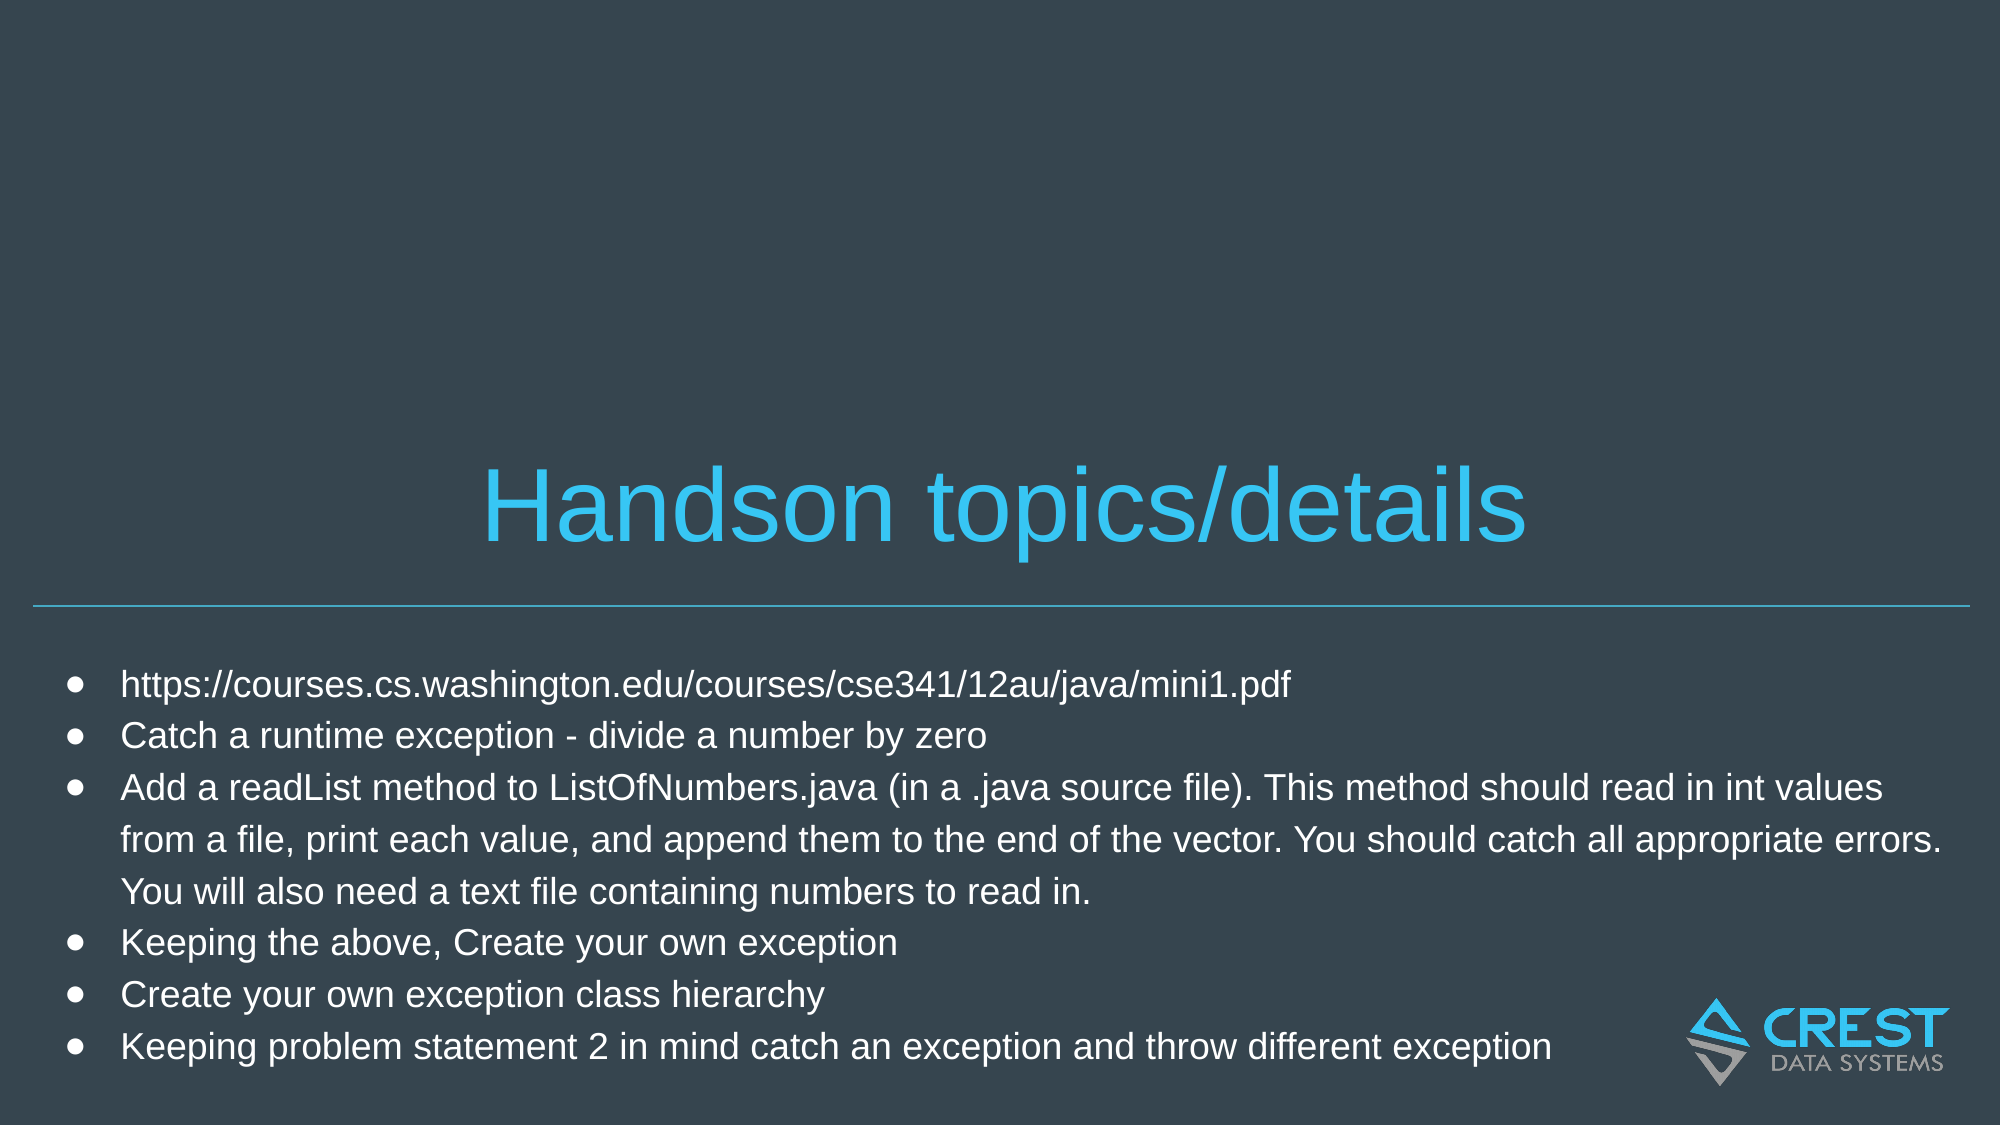

# Handson topics/details
https://courses.cs.washington.edu/courses/cse341/12au/java/mini1.pdf
Catch a runtime exception - divide a number by zero
Add a readList method to ListOfNumbers.java (in a .java source file). This method should read in int values from a file, print each value, and append them to the end of the vector. You should catch all appropriate errors. You will also need a text file containing numbers to read in.
Keeping the above, Create your own exception
Create your own exception class hierarchy
Keeping problem statement 2 in mind catch an exception and throw different exception